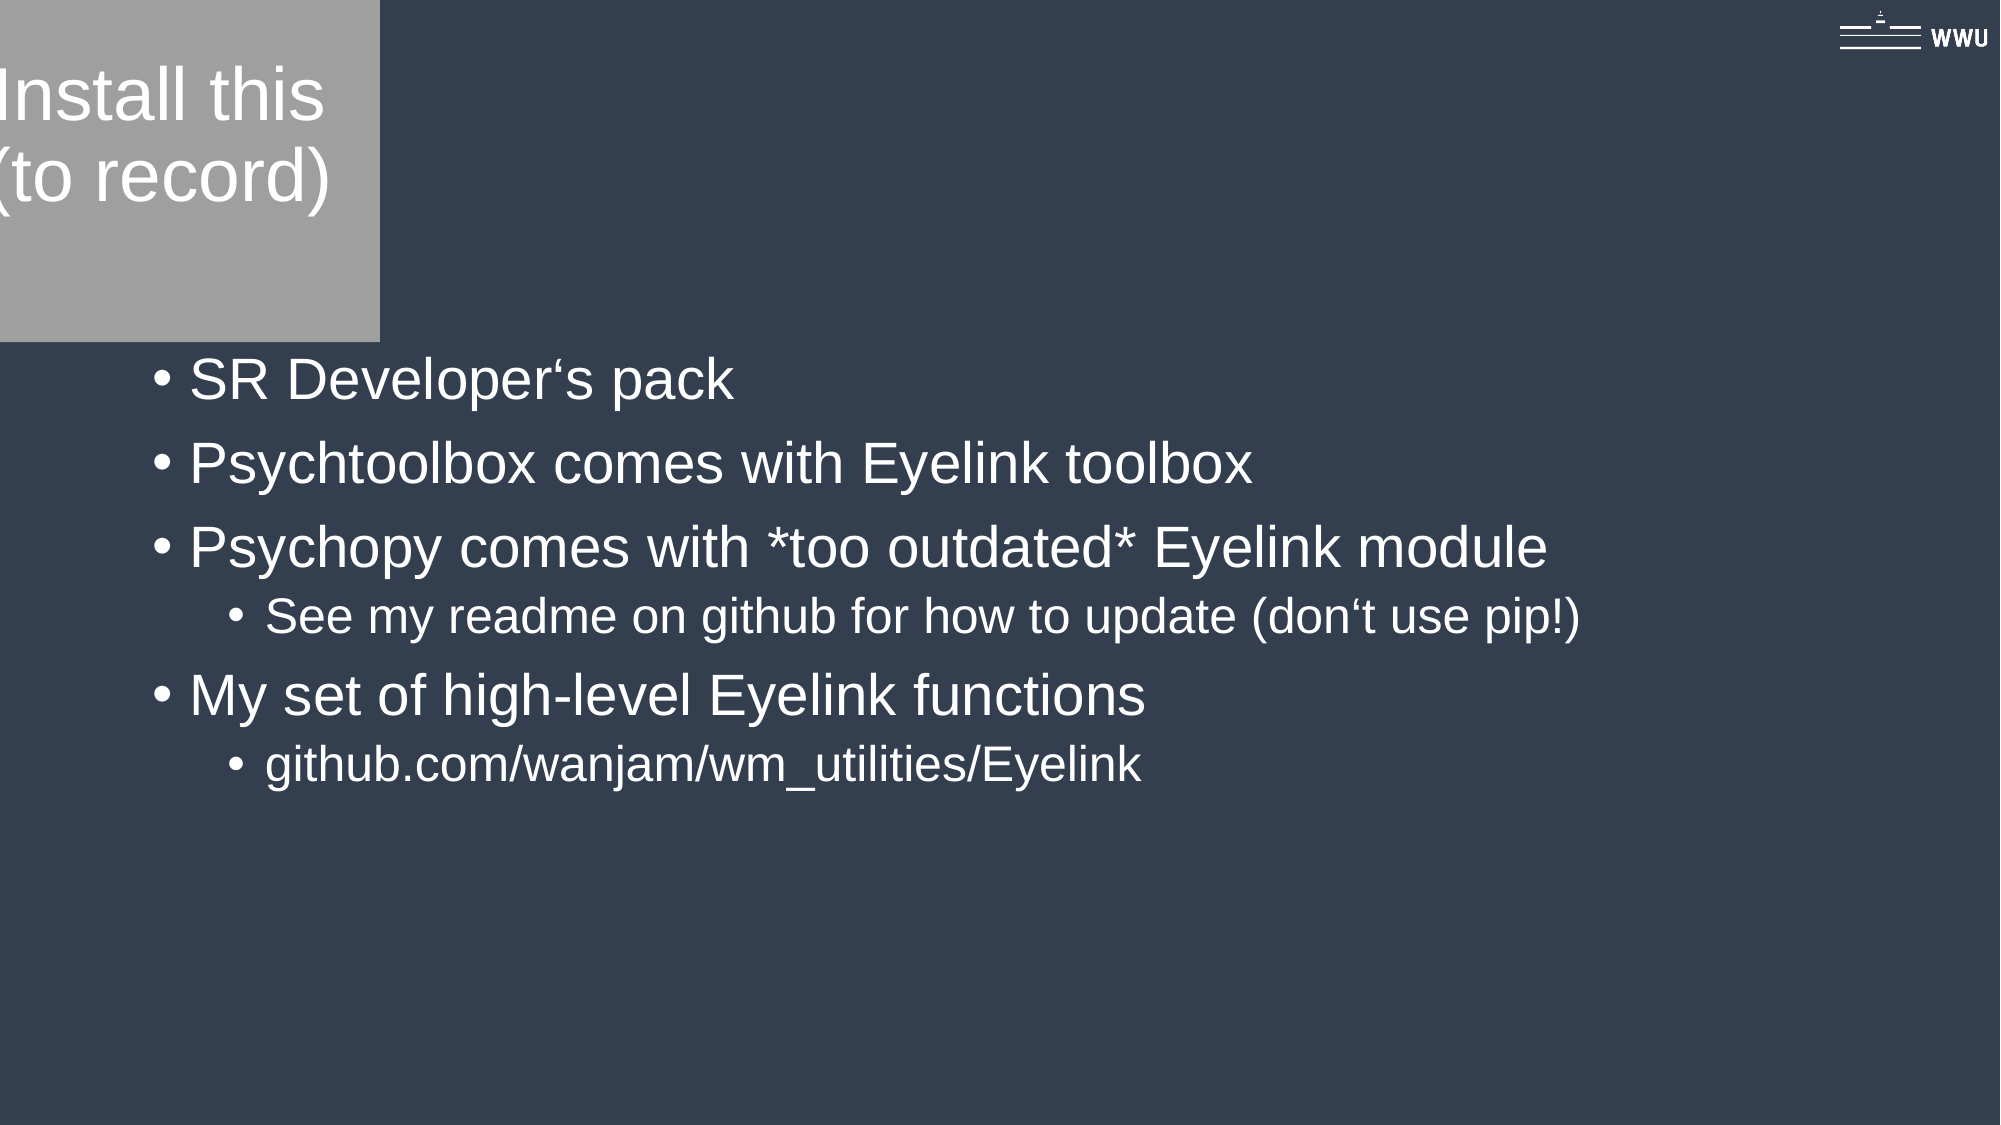

Install this (to record)
SR Developer‘s pack
Psychtoolbox comes with Eyelink toolbox
Psychopy comes with *too outdated* Eyelink module
See my readme on github for how to update (don‘t use pip!)
My set of high-level Eyelink functions
github.com/wanjam/wm_utilities/Eyelink